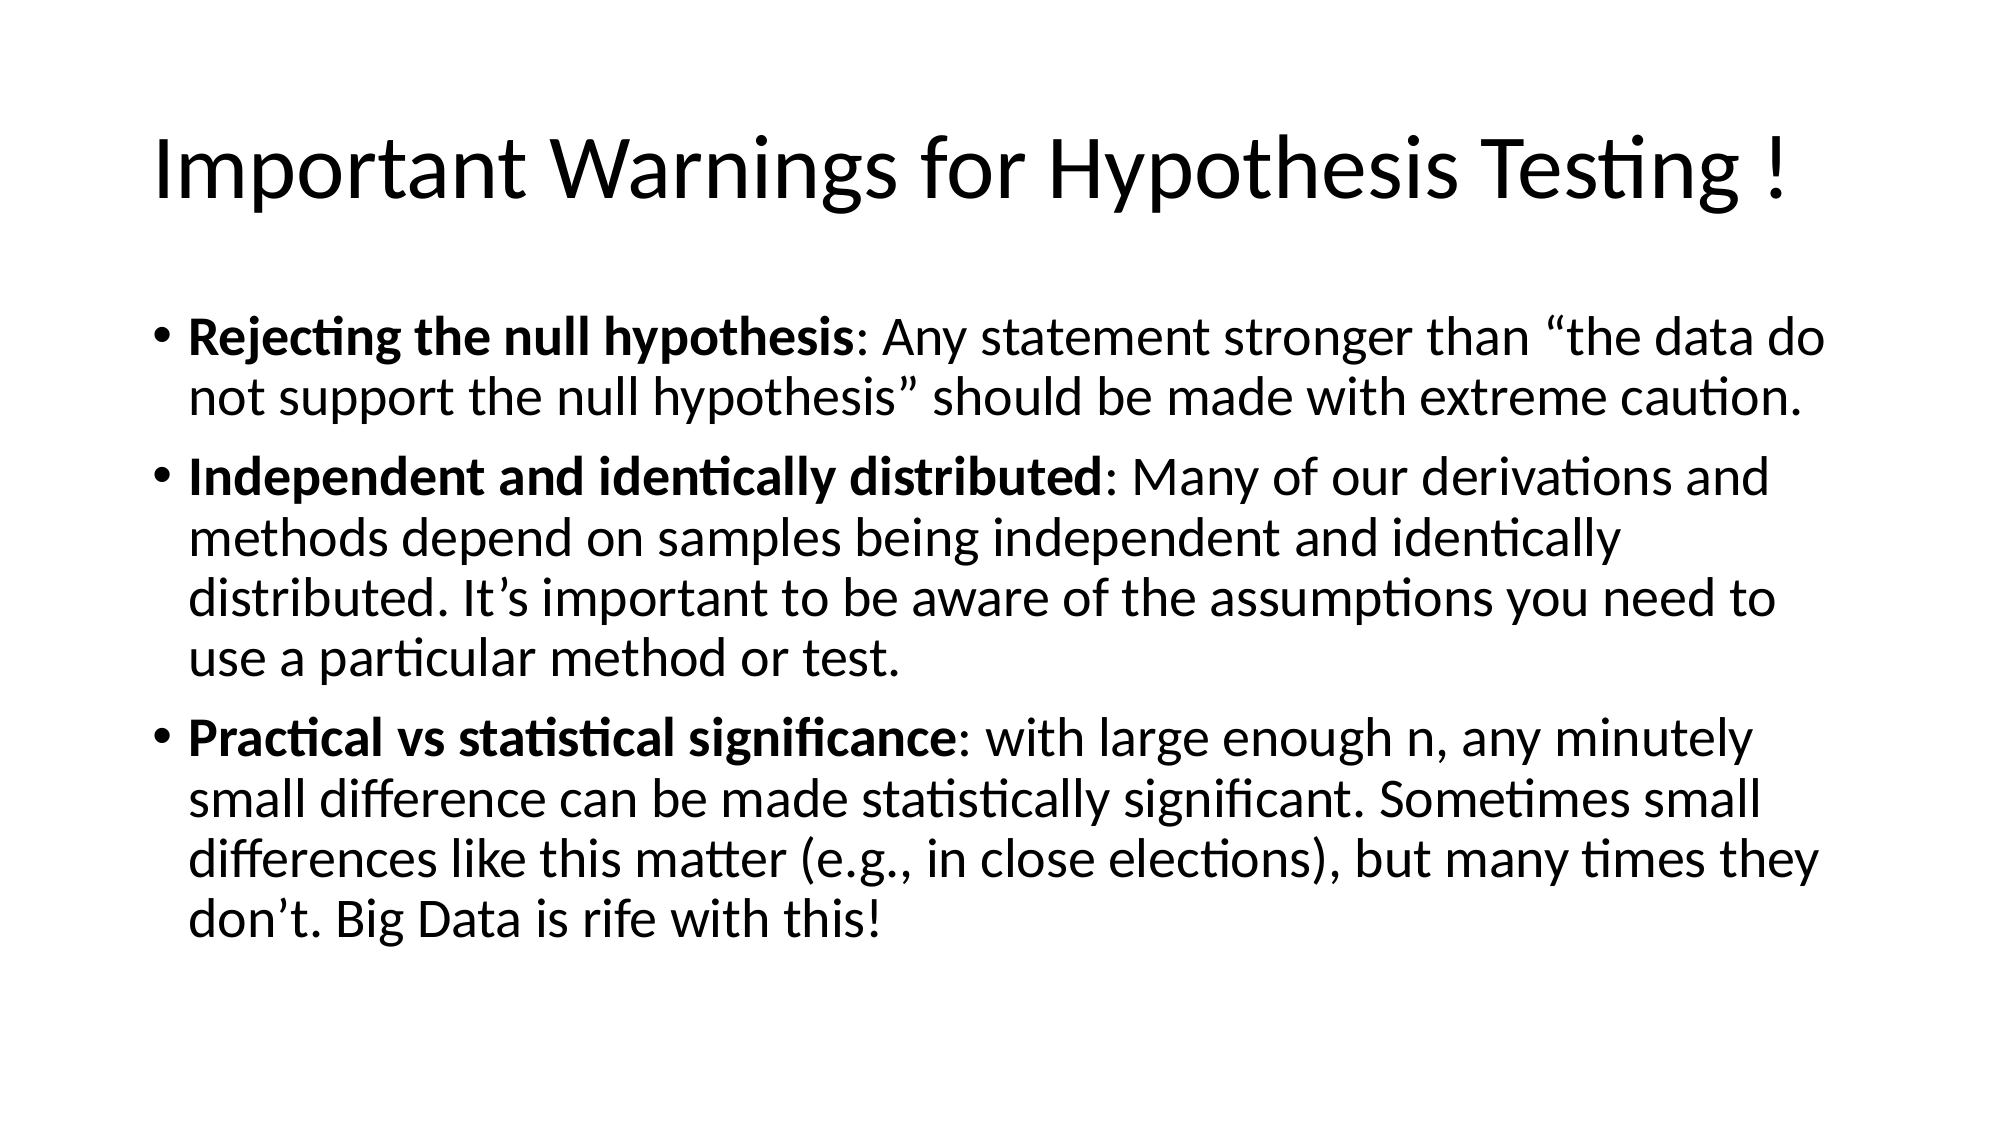

# Important Warnings for Hypothesis Testing !
Rejecting the null hypothesis: Any statement stronger than “the data do not support the null hypothesis” should be made with extreme caution.
Independent and identically distributed: Many of our derivations and methods depend on samples being independent and identically distributed. It’s important to be aware of the assumptions you need to use a particular method or test.
Practical vs statistical significance: with large enough n, any minutely small difference can be made statistically significant. Sometimes small differences like this matter (e.g., in close elections), but many times they don’t. Big Data is rife with this!